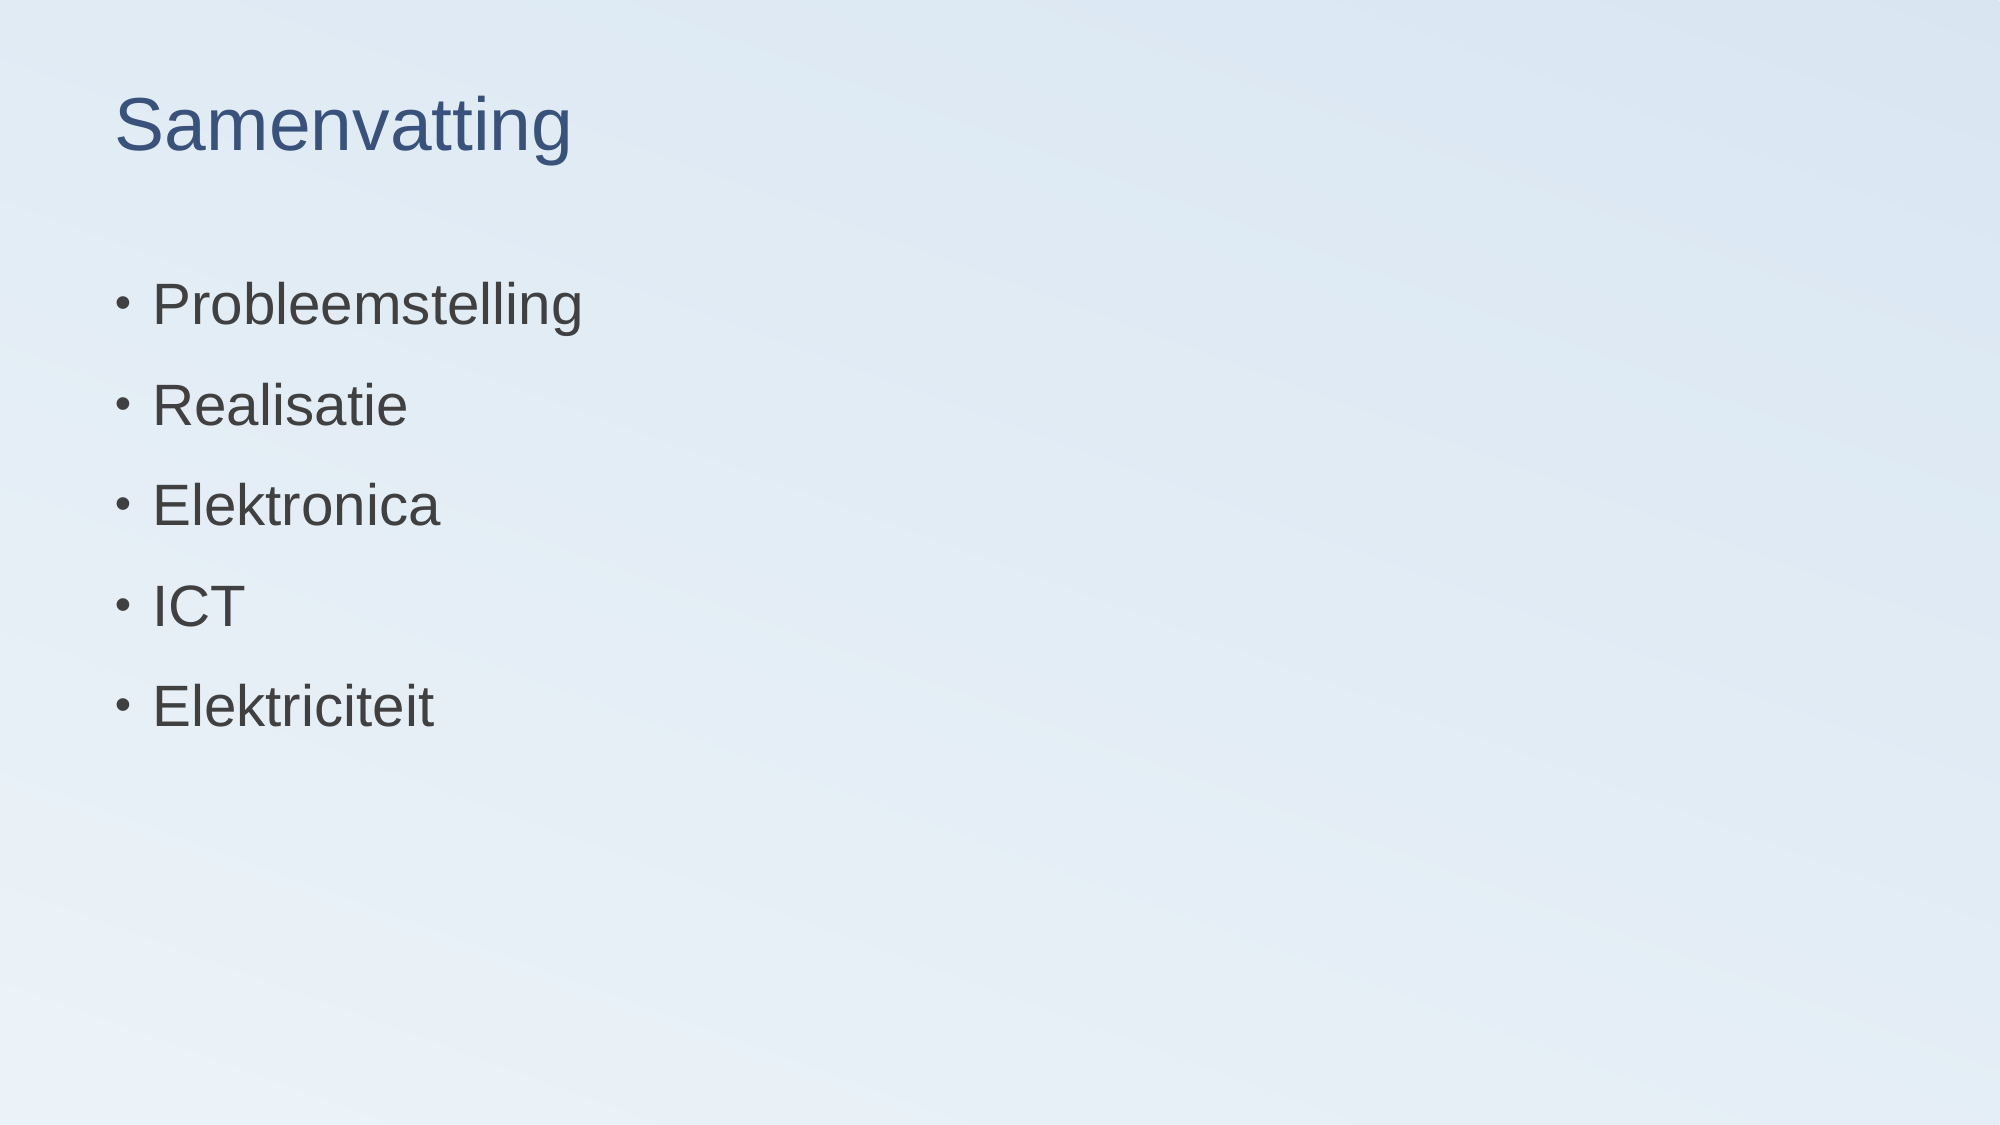

# Samenvatting
Probleemstelling
Realisatie
Elektronica
ICT
Elektriciteit